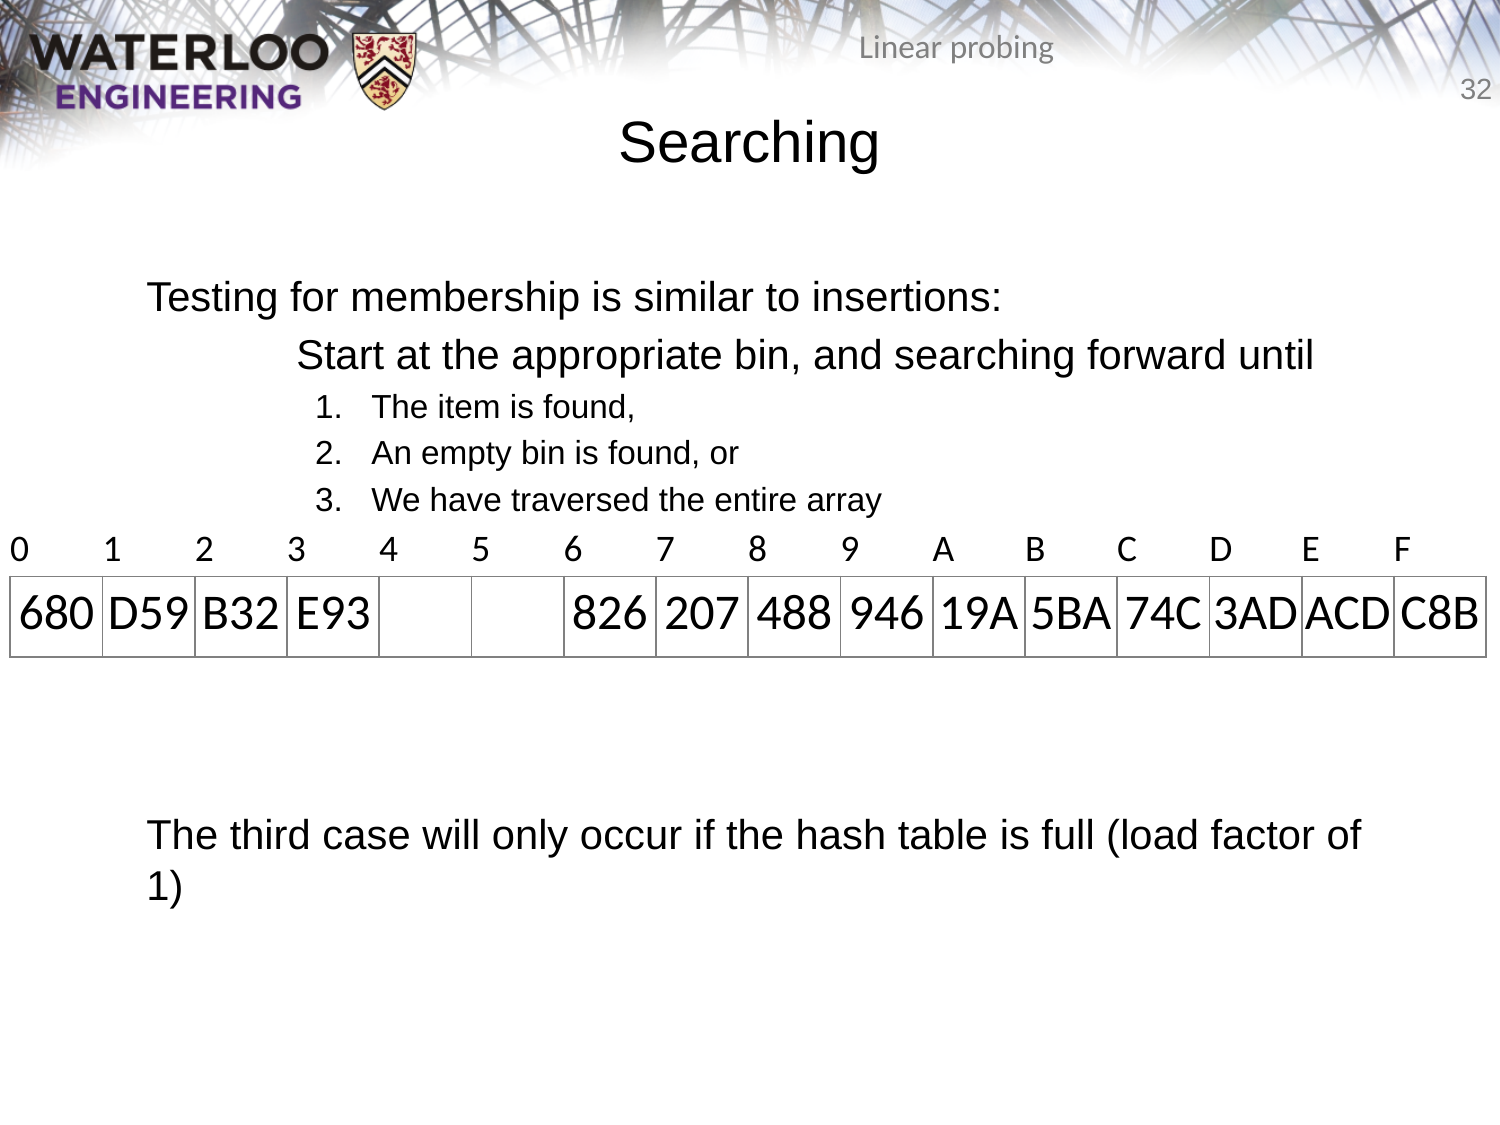

# Searching
	Testing for membership is similar to insertions:
		Start at the appropriate bin, and searching forward until
The item is found,
An empty bin is found, or
We have traversed the entire array

	The third case will only occur if the hash table is full (load factor of 1)
| 0 | 1 | 2 | 3 | 4 | 5 | 6 | 7 | 8 | 9 | A | B | C | D | E | F |
| --- | --- | --- | --- | --- | --- | --- | --- | --- | --- | --- | --- | --- | --- | --- | --- |
| 680 | D59 | B32 | E93 |  |  | 826 | 207 | 488 | 946 | 19A | 5BA | 74C | 3AD | ACD | C8B |